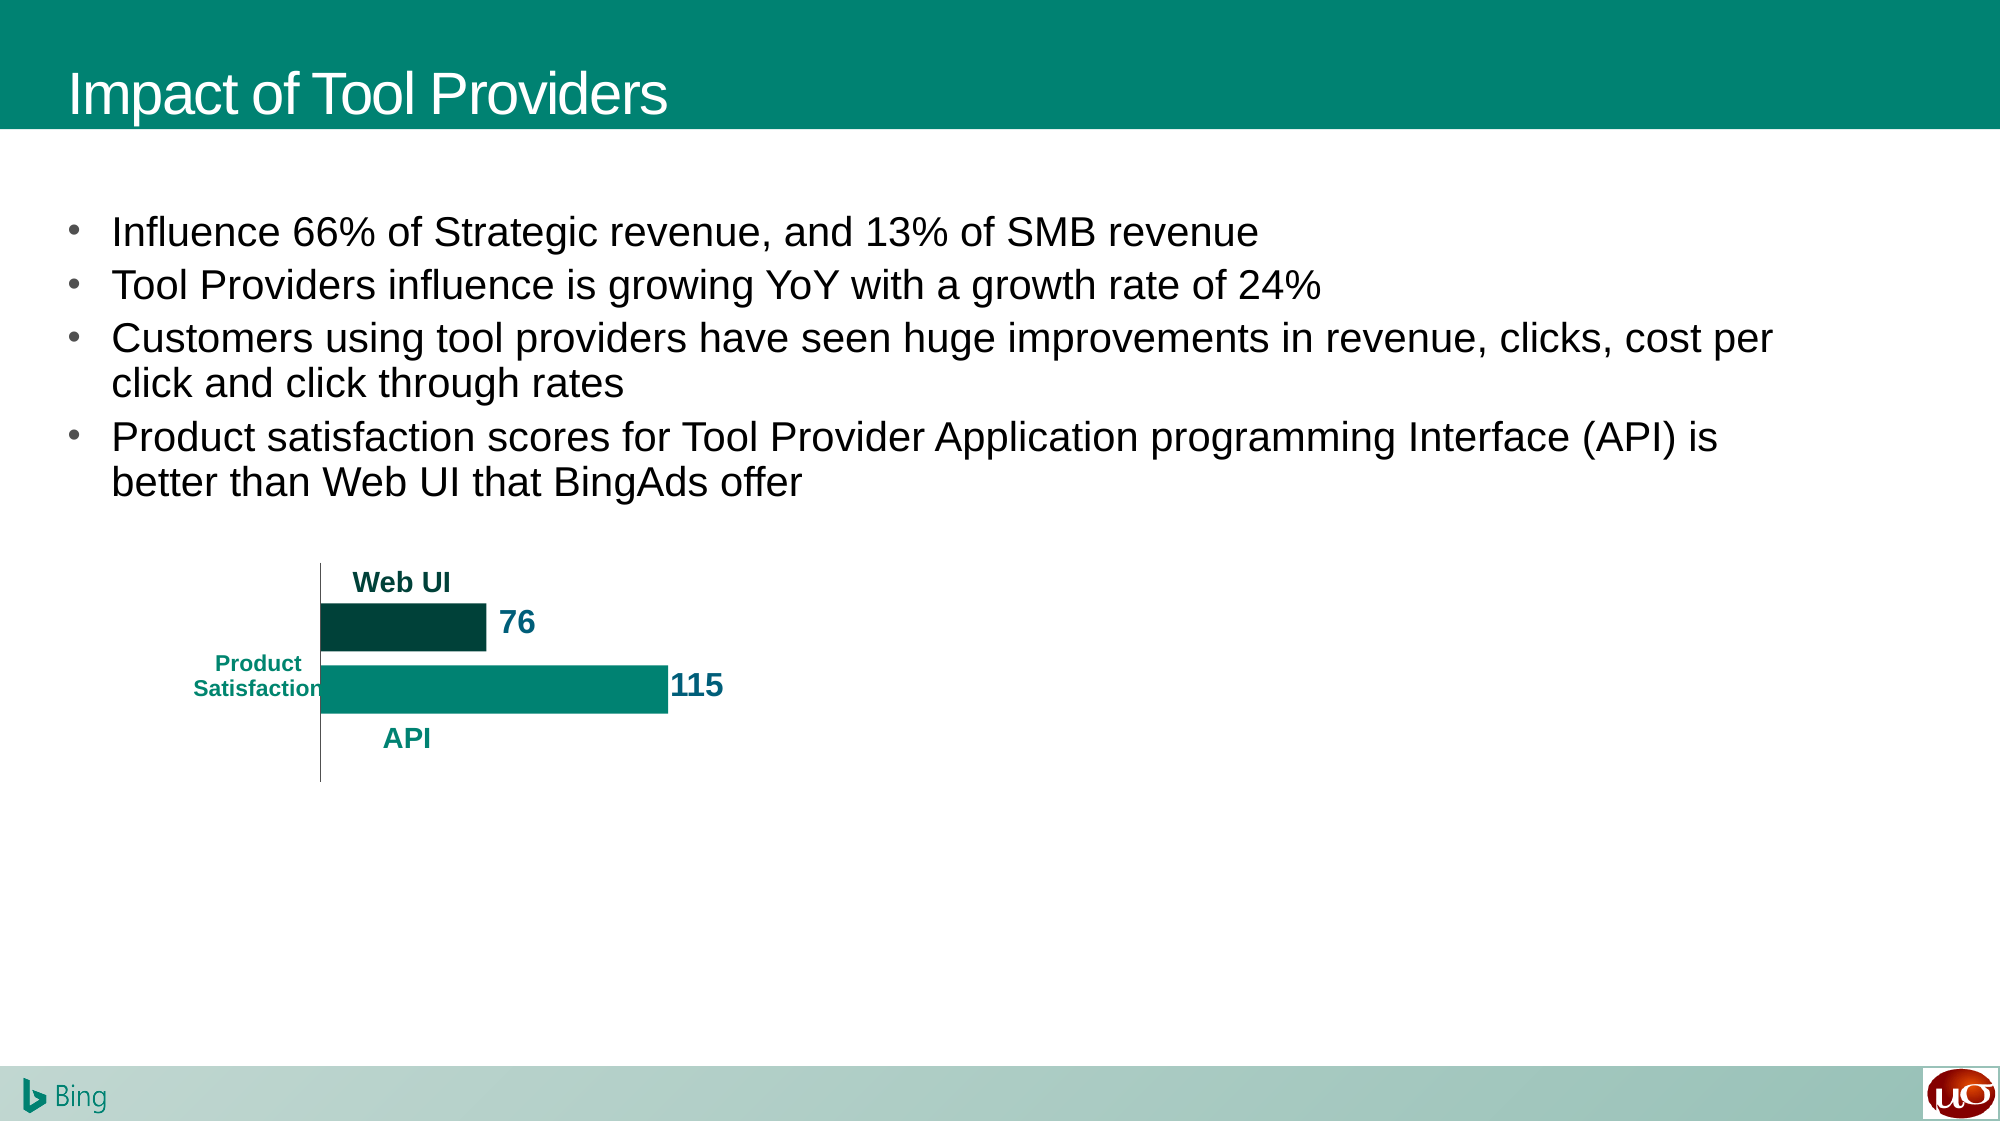

# Impact of Tool Providers
Influence 66% of Strategic revenue, and 13% of SMB revenue
Tool Providers influence is growing YoY with a growth rate of 24%
Customers using tool providers have seen huge improvements in revenue, clicks, cost per click and click through rates
Product satisfaction scores for Tool Provider Application programming Interface (API) is better than Web UI that BingAds offer

Web UI

76
Product
Satisfaction

115
API